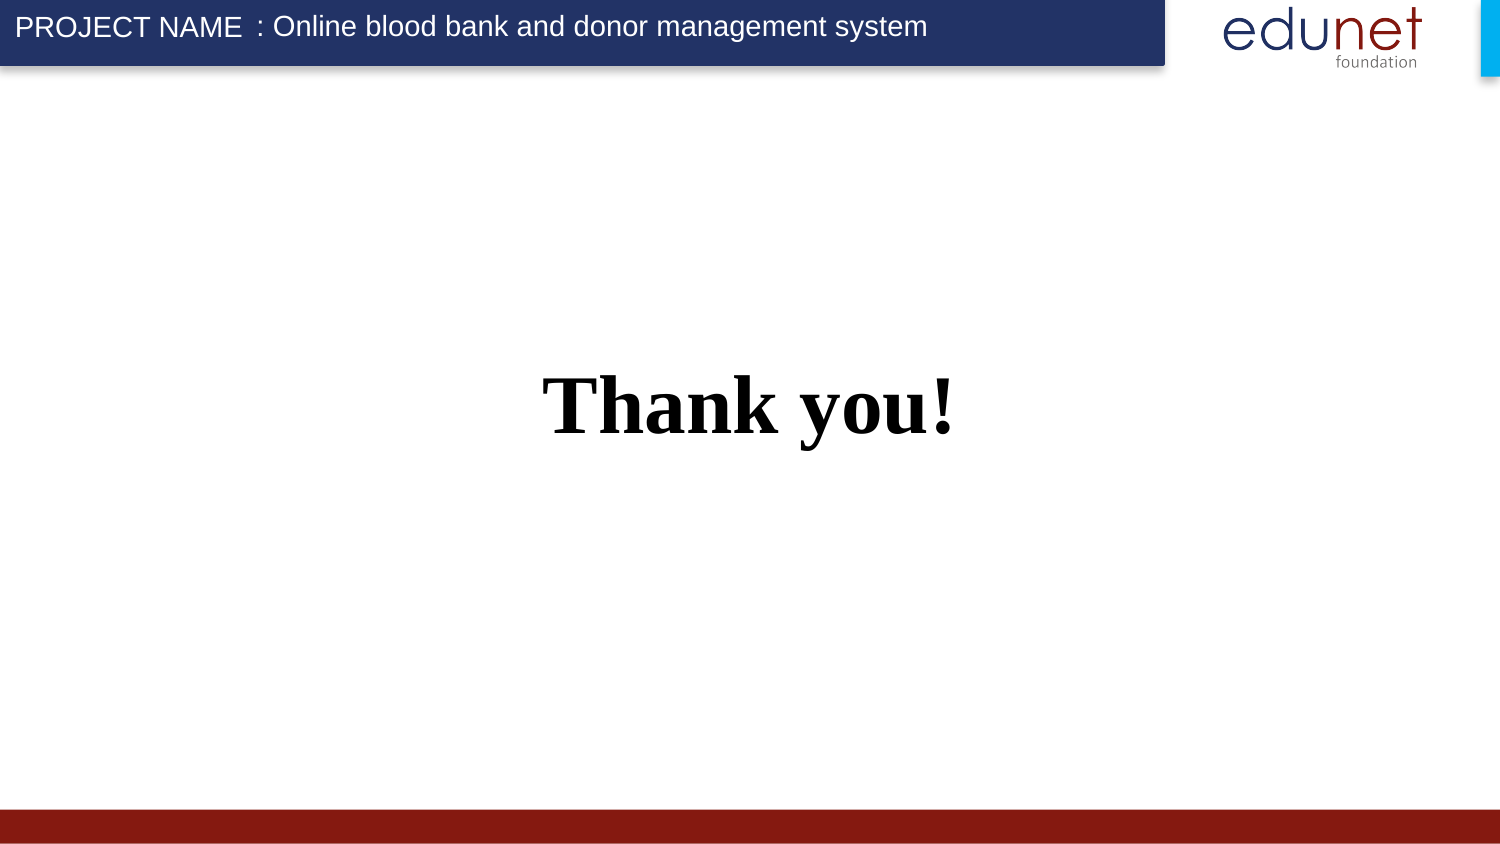

: Online blood bank and donor management system
Thank you!